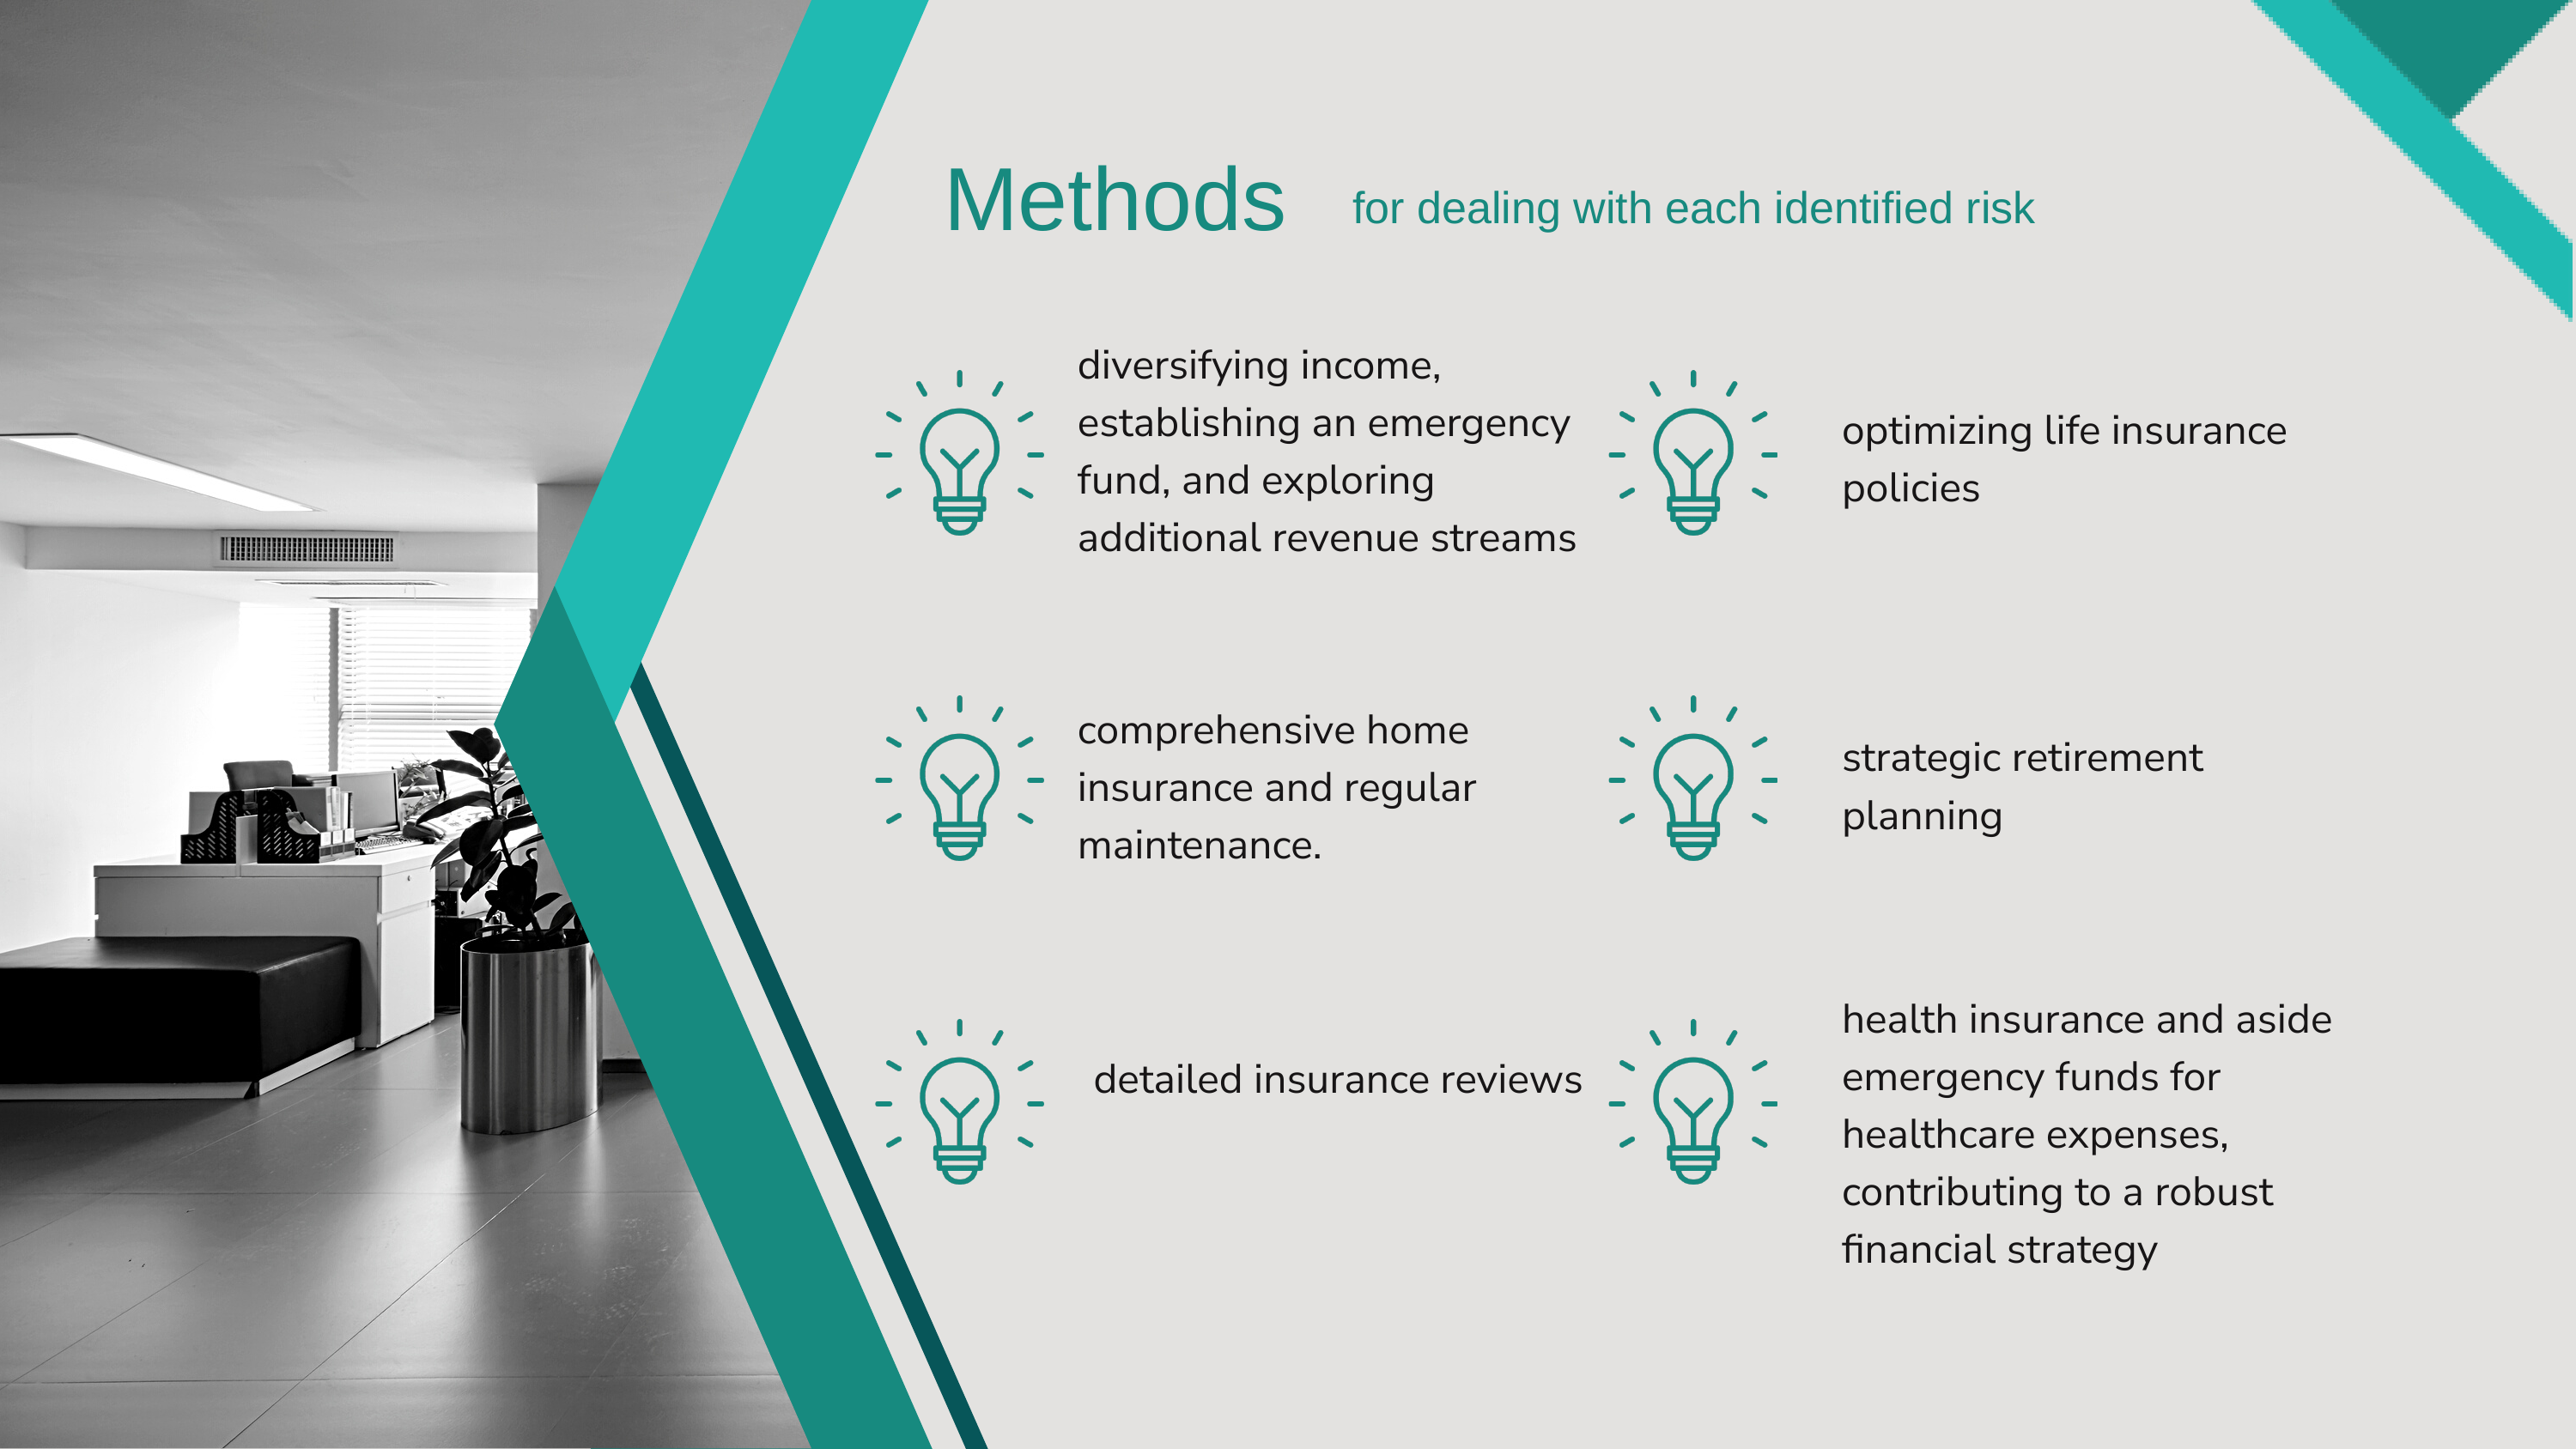

Methods
for dealing with each identified risk

diversifying income, establishing an emergency fund, and exploring additional revenue streams

optimizing life insurance policies

comprehensive home insurance and regular maintenance.

strategic retirement planning
health insurance and aside emergency funds for healthcare expenses, contributing to a robust financial strategy

detailed insurance reviews